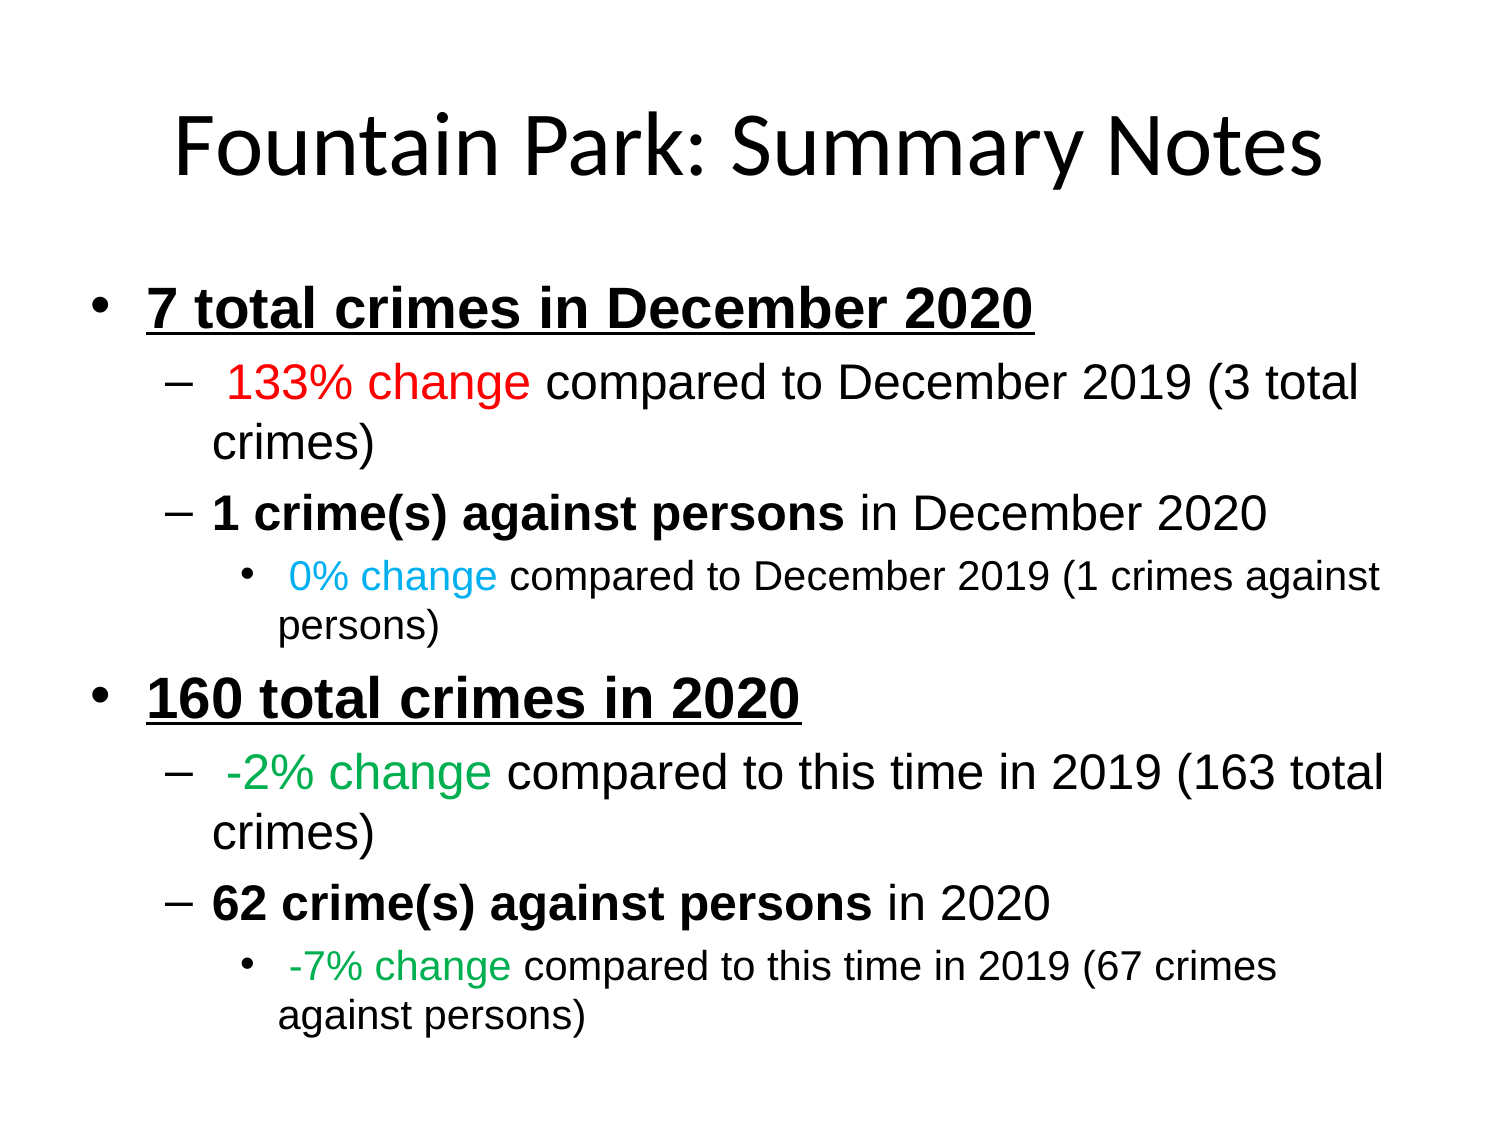

# Fountain Park: Summary Notes
7 total crimes in December 2020
 133% change compared to December 2019 (3 total crimes)
1 crime(s) against persons in December 2020
 0% change compared to December 2019 (1 crimes against persons)
160 total crimes in 2020
 -2% change compared to this time in 2019 (163 total crimes)
62 crime(s) against persons in 2020
 -7% change compared to this time in 2019 (67 crimes against persons)